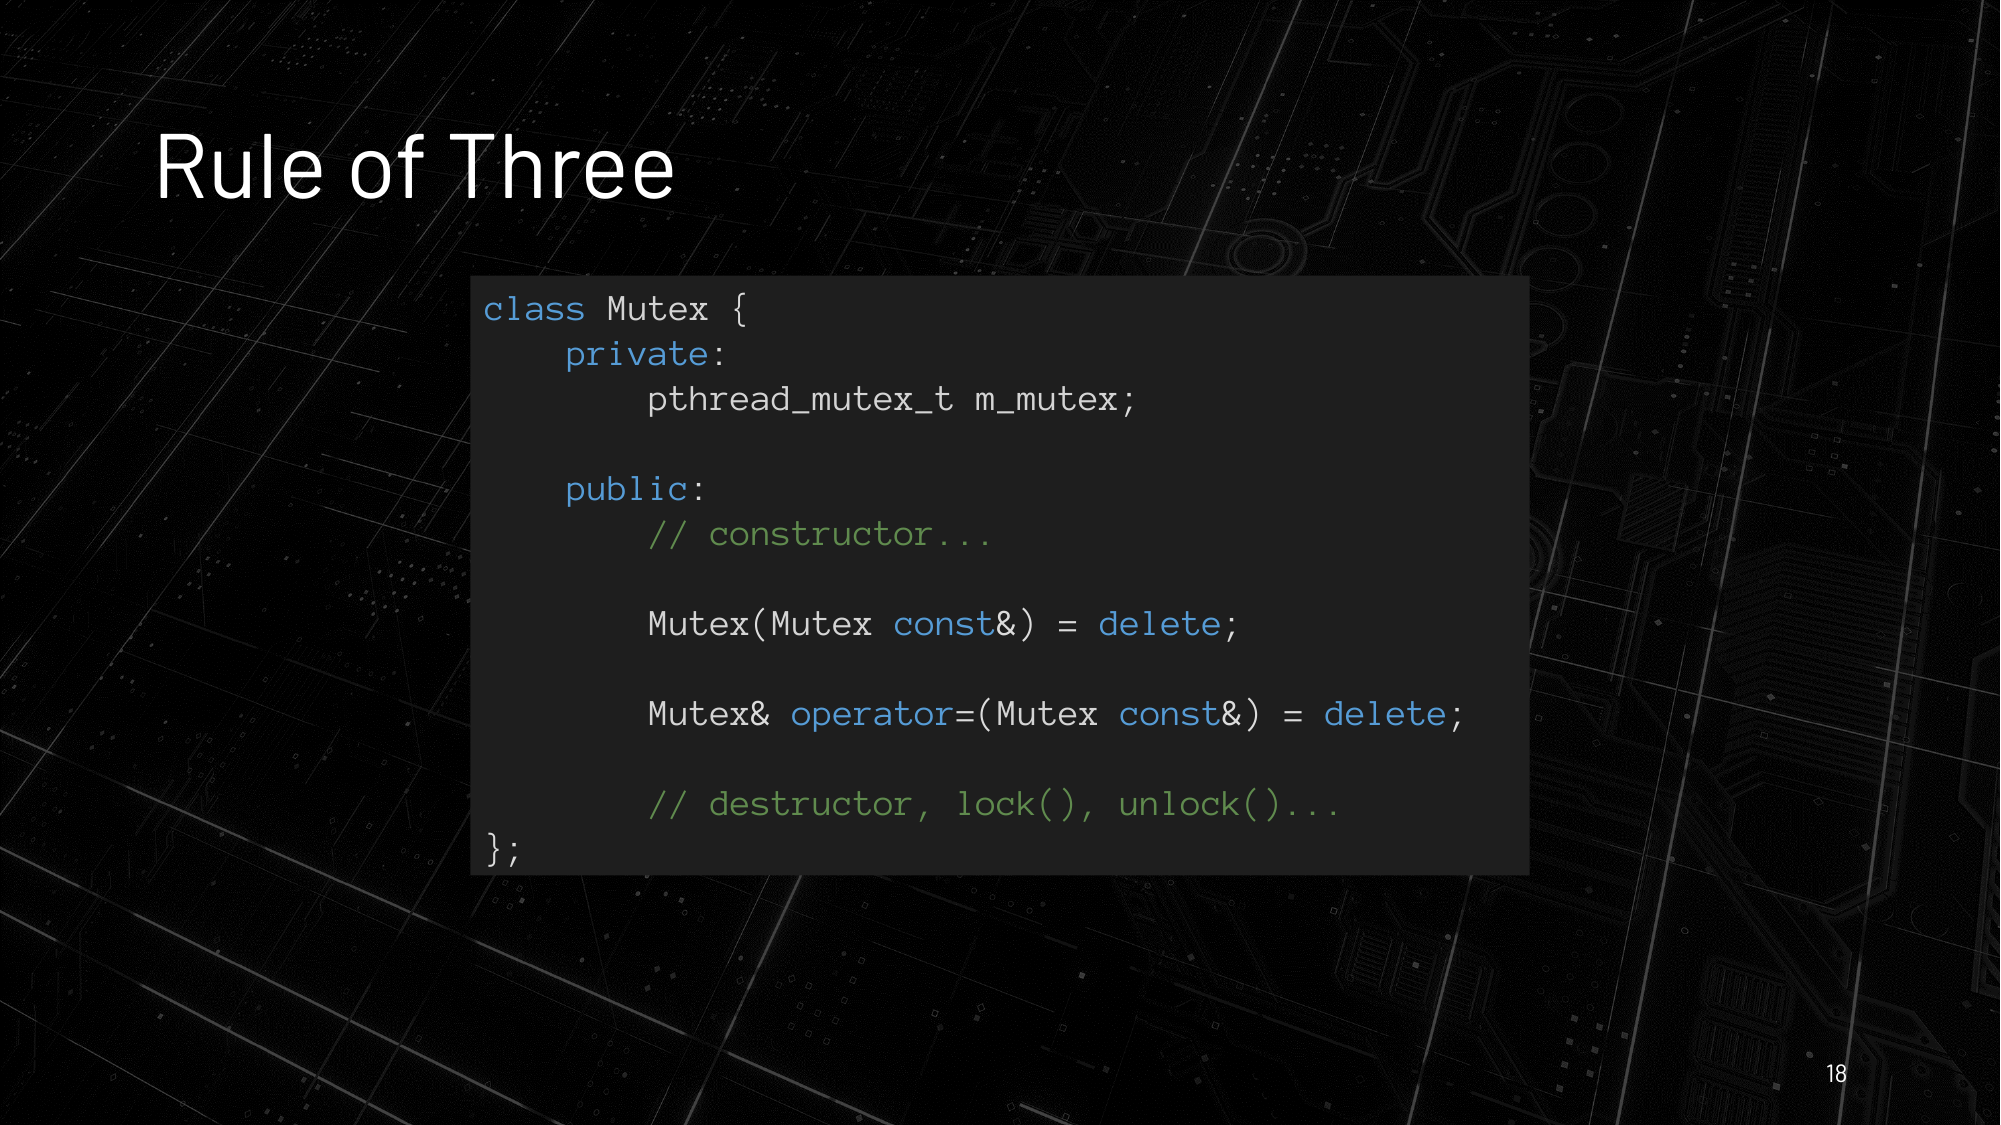

# Rule of Three
class Mutex {
    private:
        pthread_mutex_t m_mutex;
    public:
        // constructor...
        Mutex(Mutex const&) = delete;
        Mutex& operator=(Mutex const&) = delete;
        // destructor, lock(), unlock()...
};
18